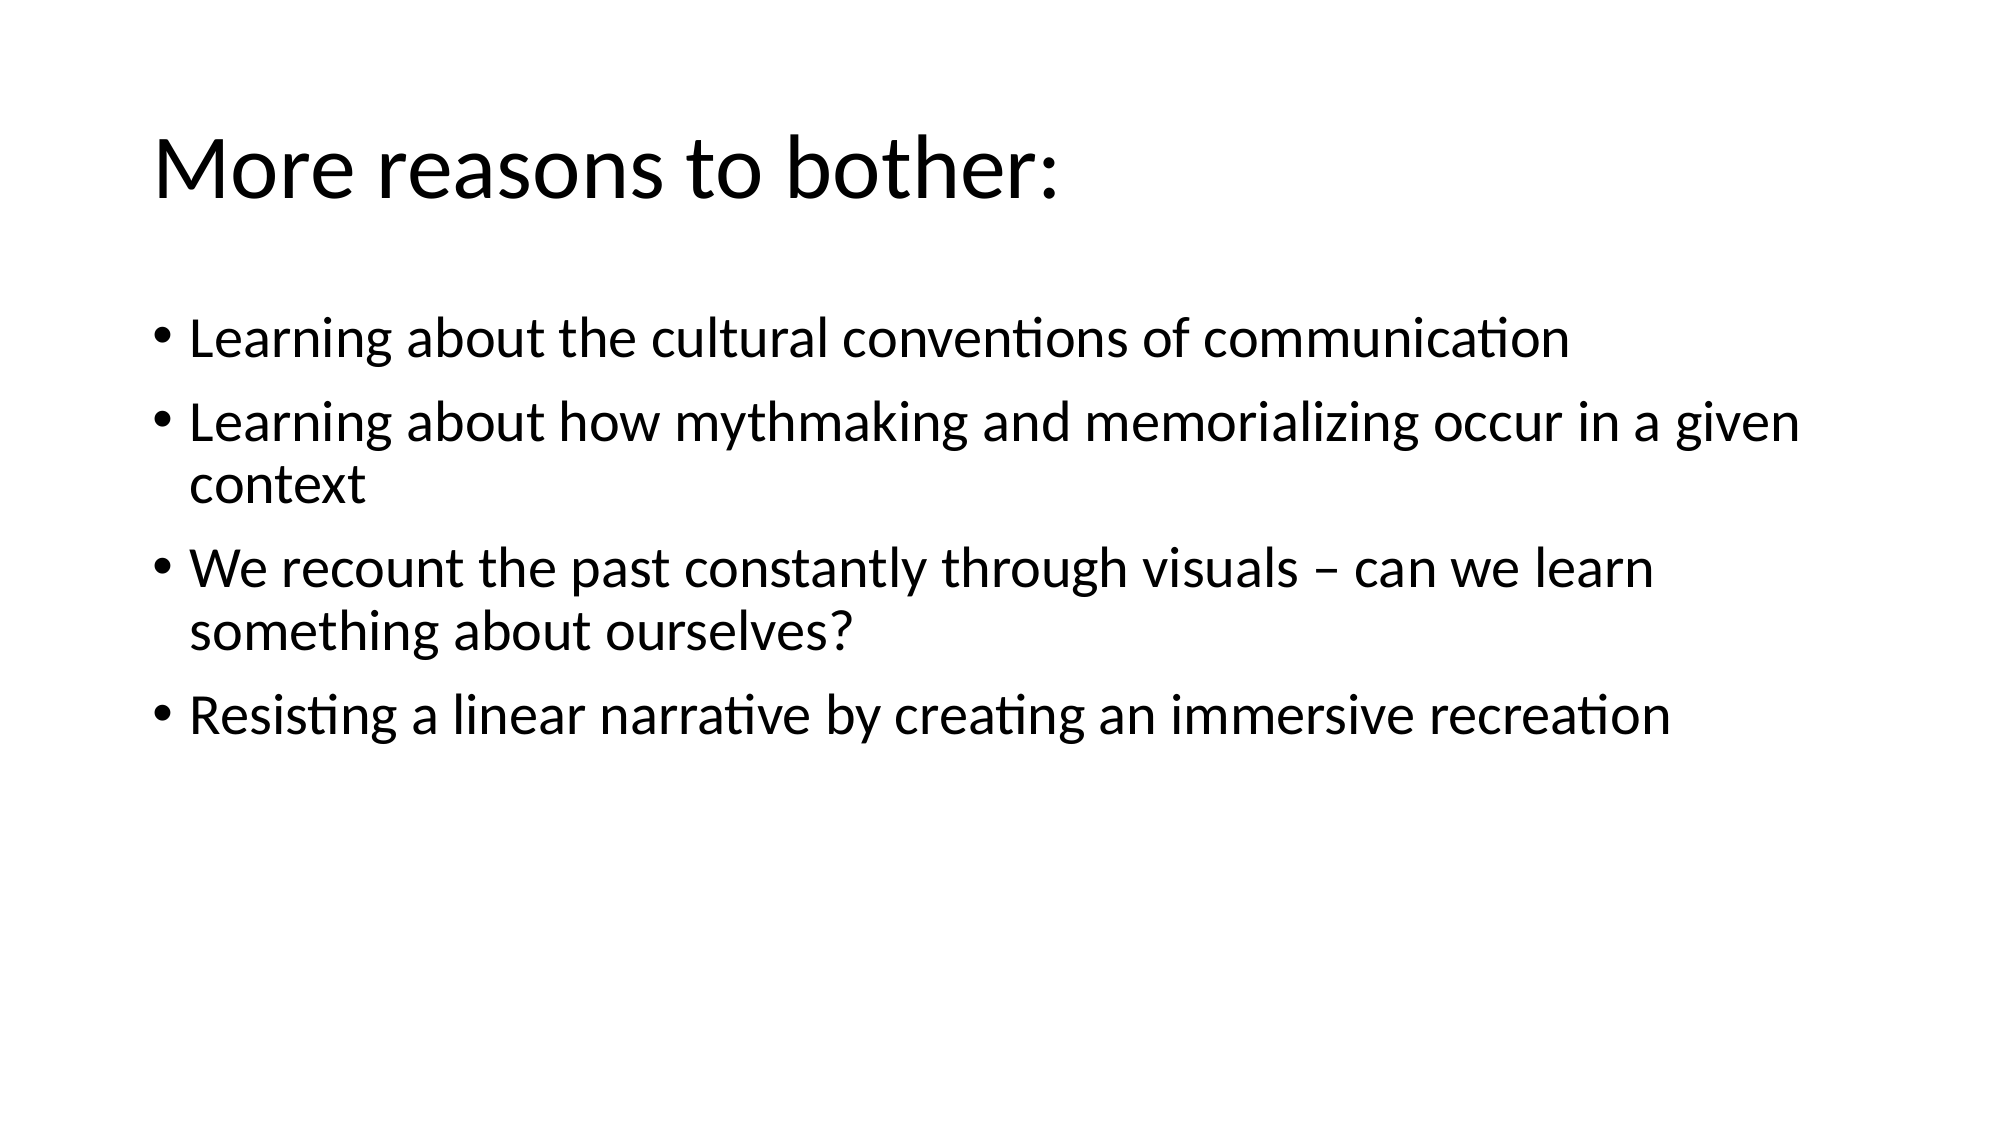

# More reasons to bother:
Learning about the cultural conventions of communication
Learning about how mythmaking and memorializing occur in a given context
We recount the past constantly through visuals – can we learn something about ourselves?
Resisting a linear narrative by creating an immersive recreation